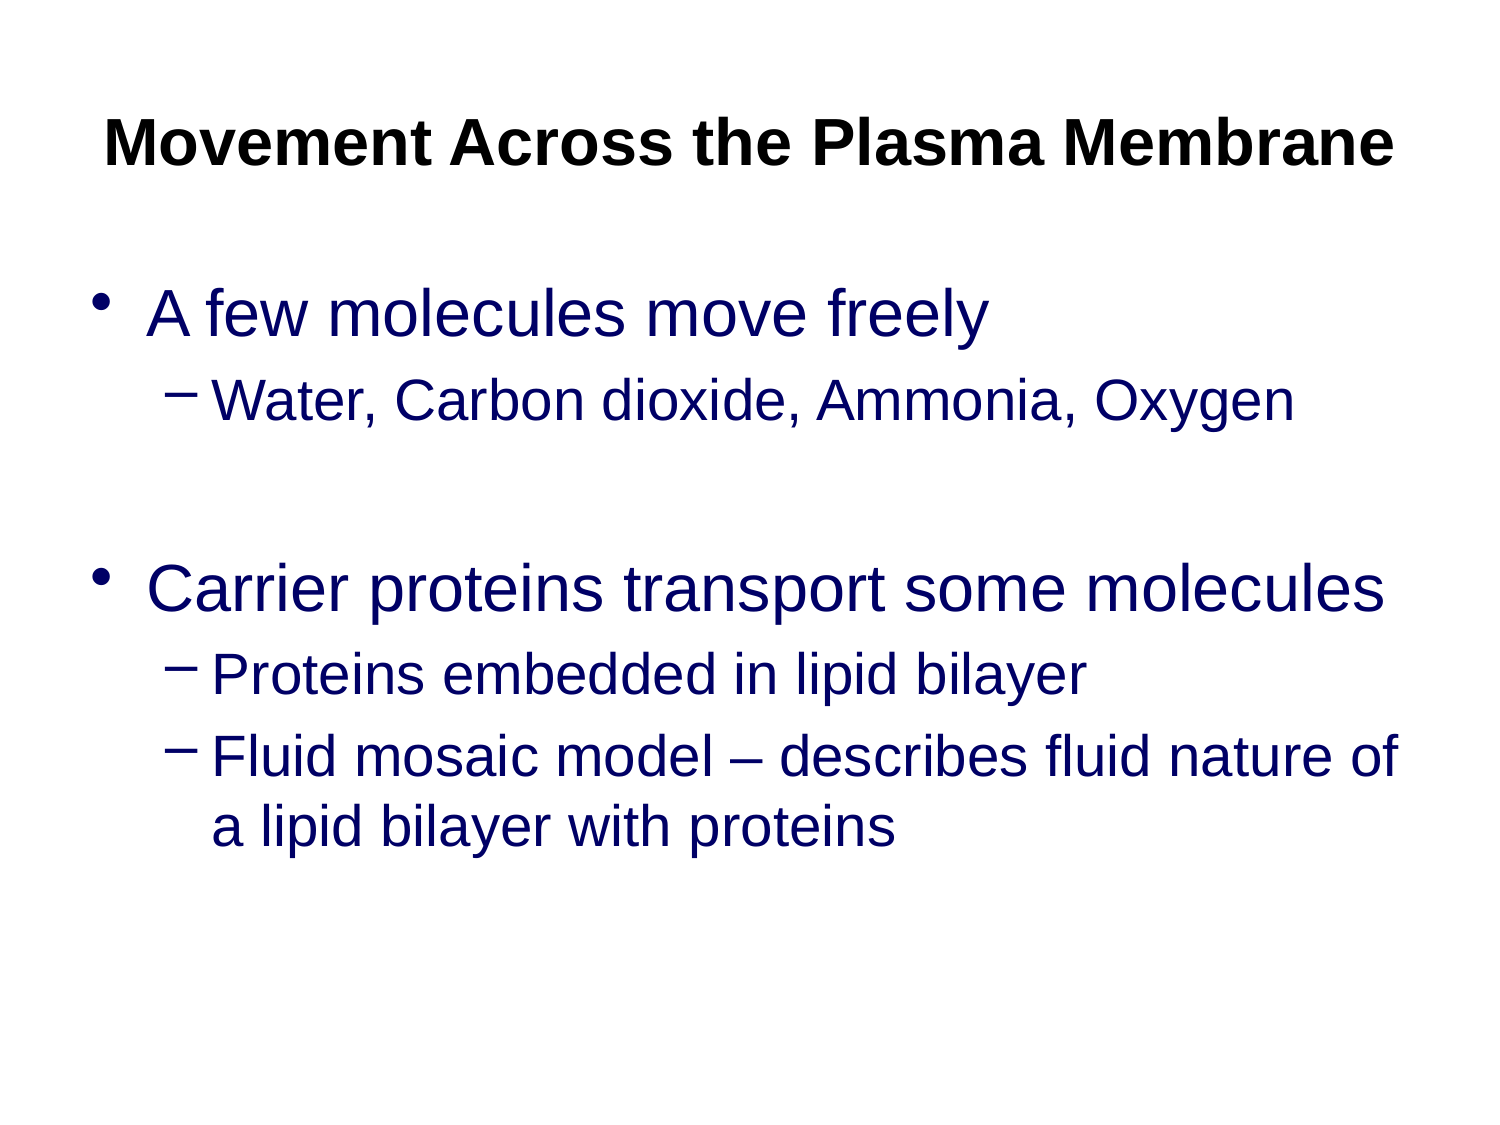

# Movement Across the Plasma Membrane
A few molecules move freely
Water, Carbon dioxide, Ammonia, Oxygen

Carrier proteins transport some molecules
Proteins embedded in lipid bilayer
Fluid mosaic model – describes fluid nature of a lipid bilayer with proteins